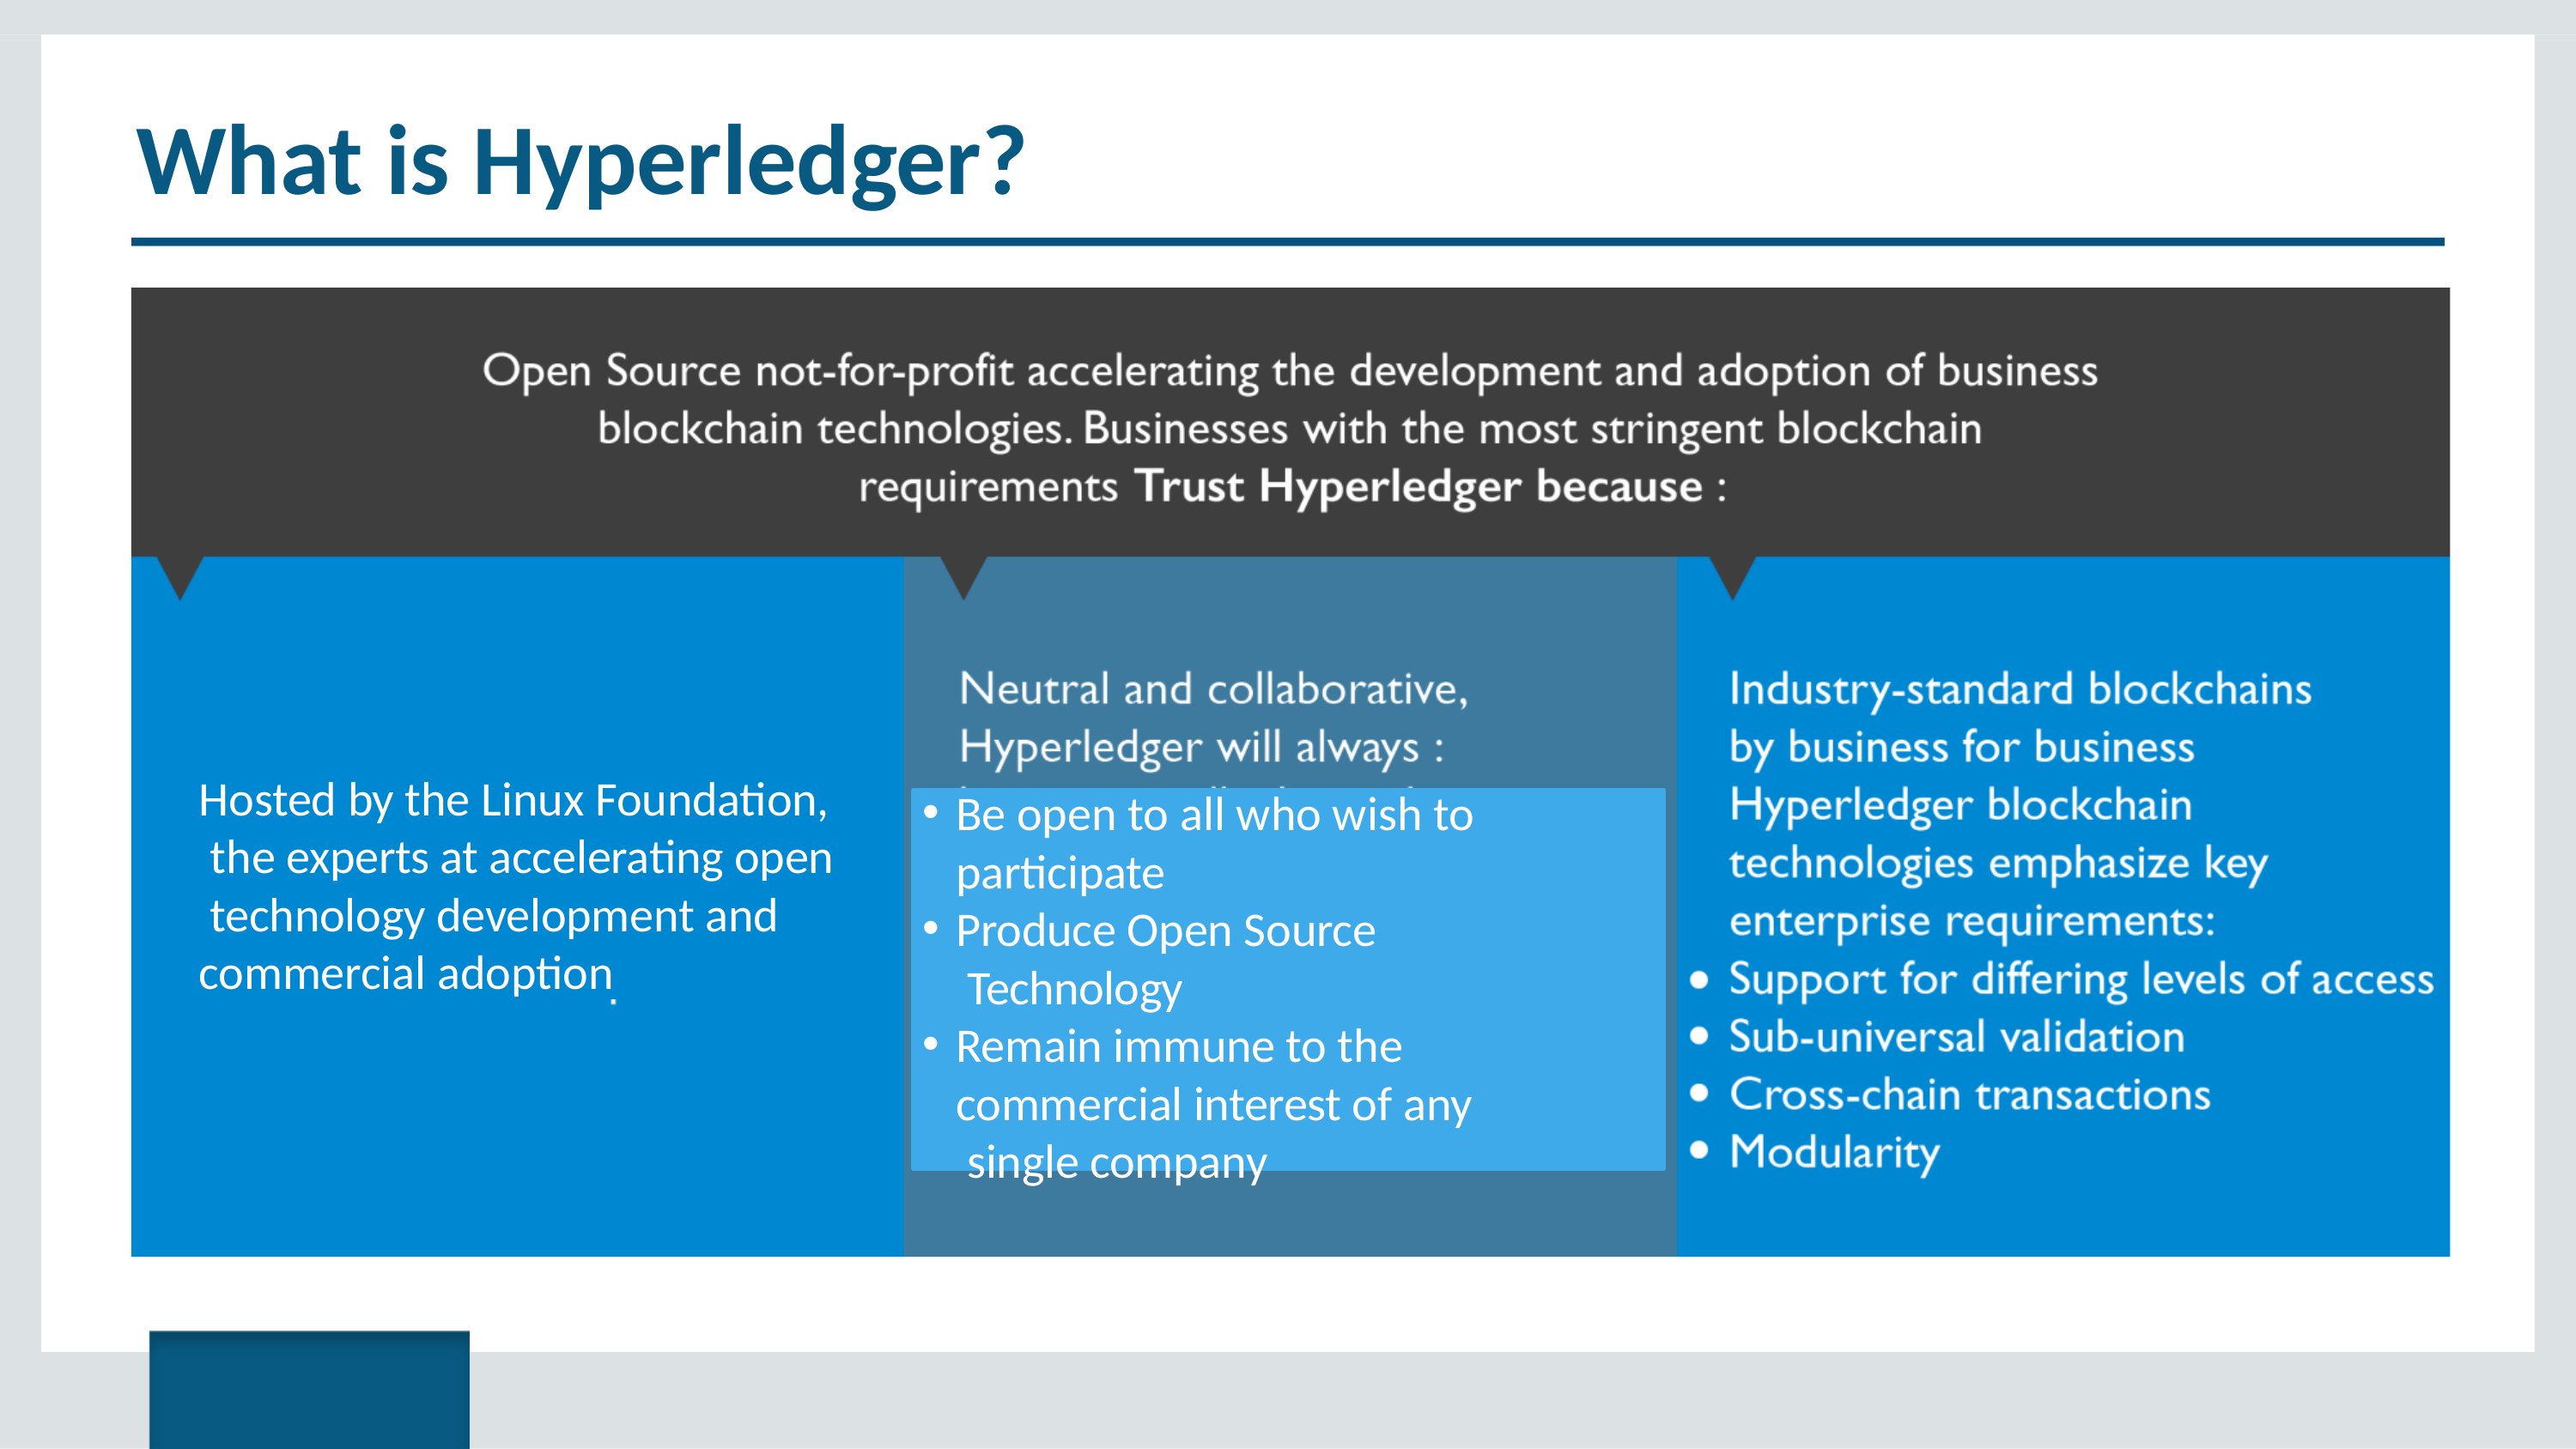

# What is Hyperledger?

Hosted by the Linux Foundation,  the experts at accelerating open  technology development and  commercial adoption
Be open to all who wish to
participate
Produce Open Source  Technology
Remain immune to the  commercial interest of any  single company